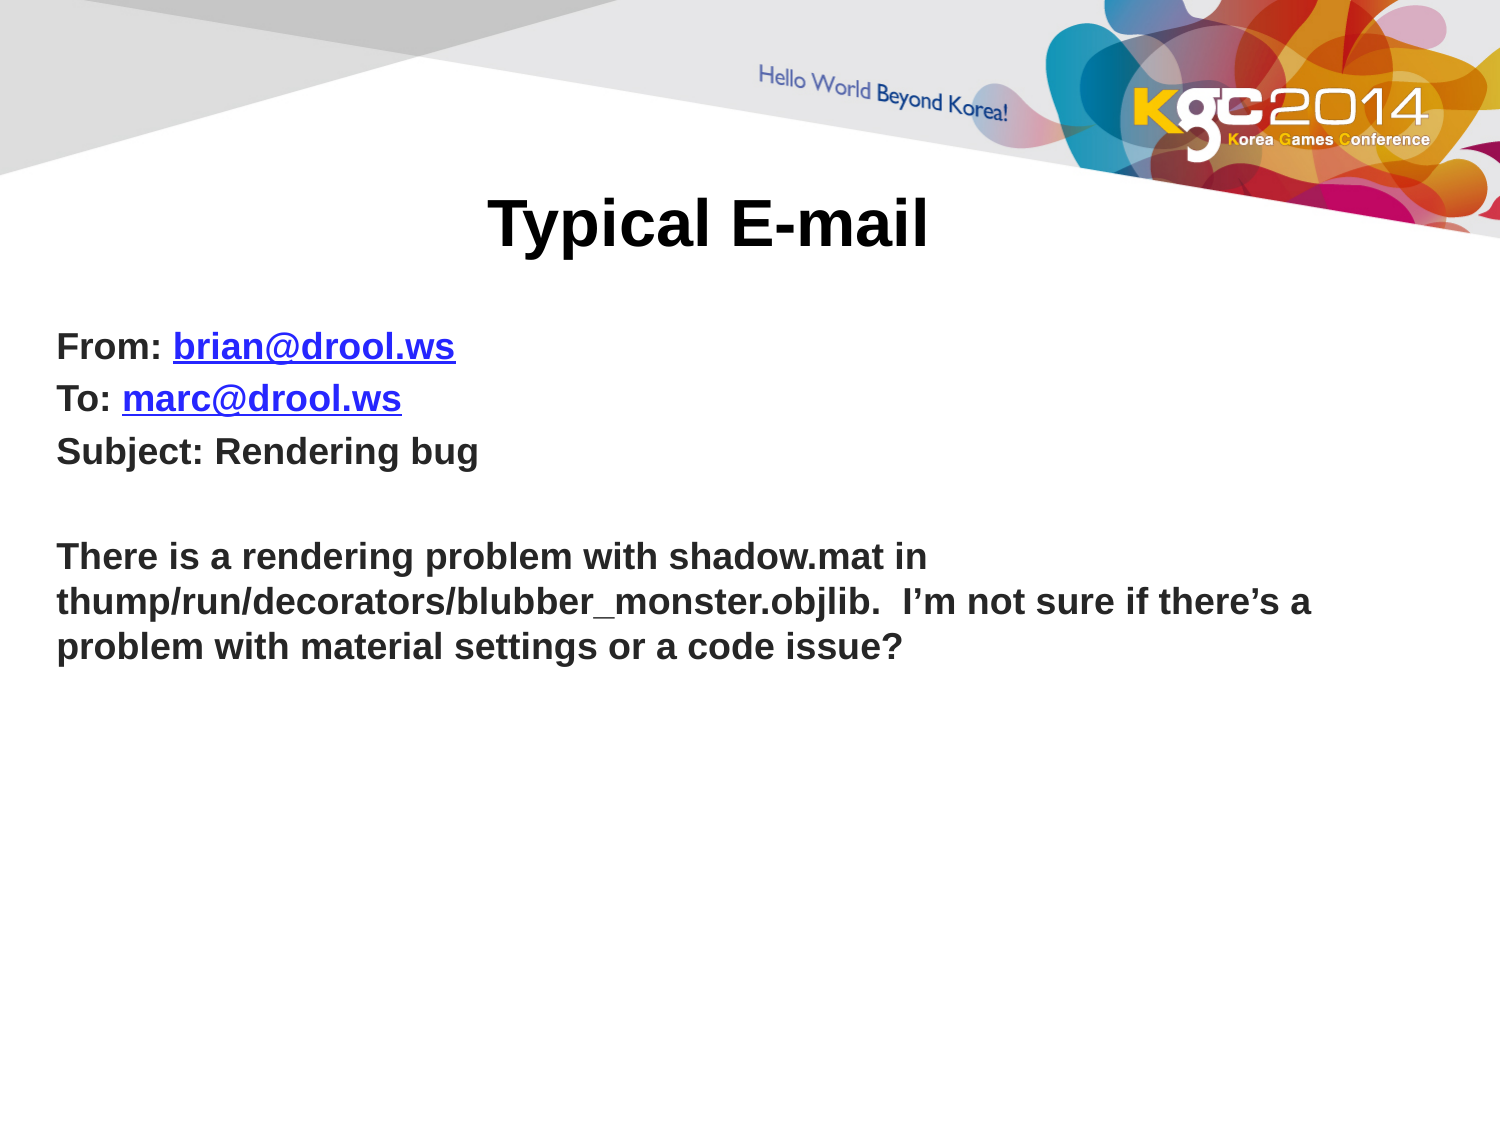

# Typical E-mail
From: brian@drool.ws
To: marc@drool.ws
Subject: Rendering bug

There is a rendering problem with shadow.mat in thump/run/decorators/blubber_monster.objlib.  I’m not sure if there’s a problem with material settings or a code issue?